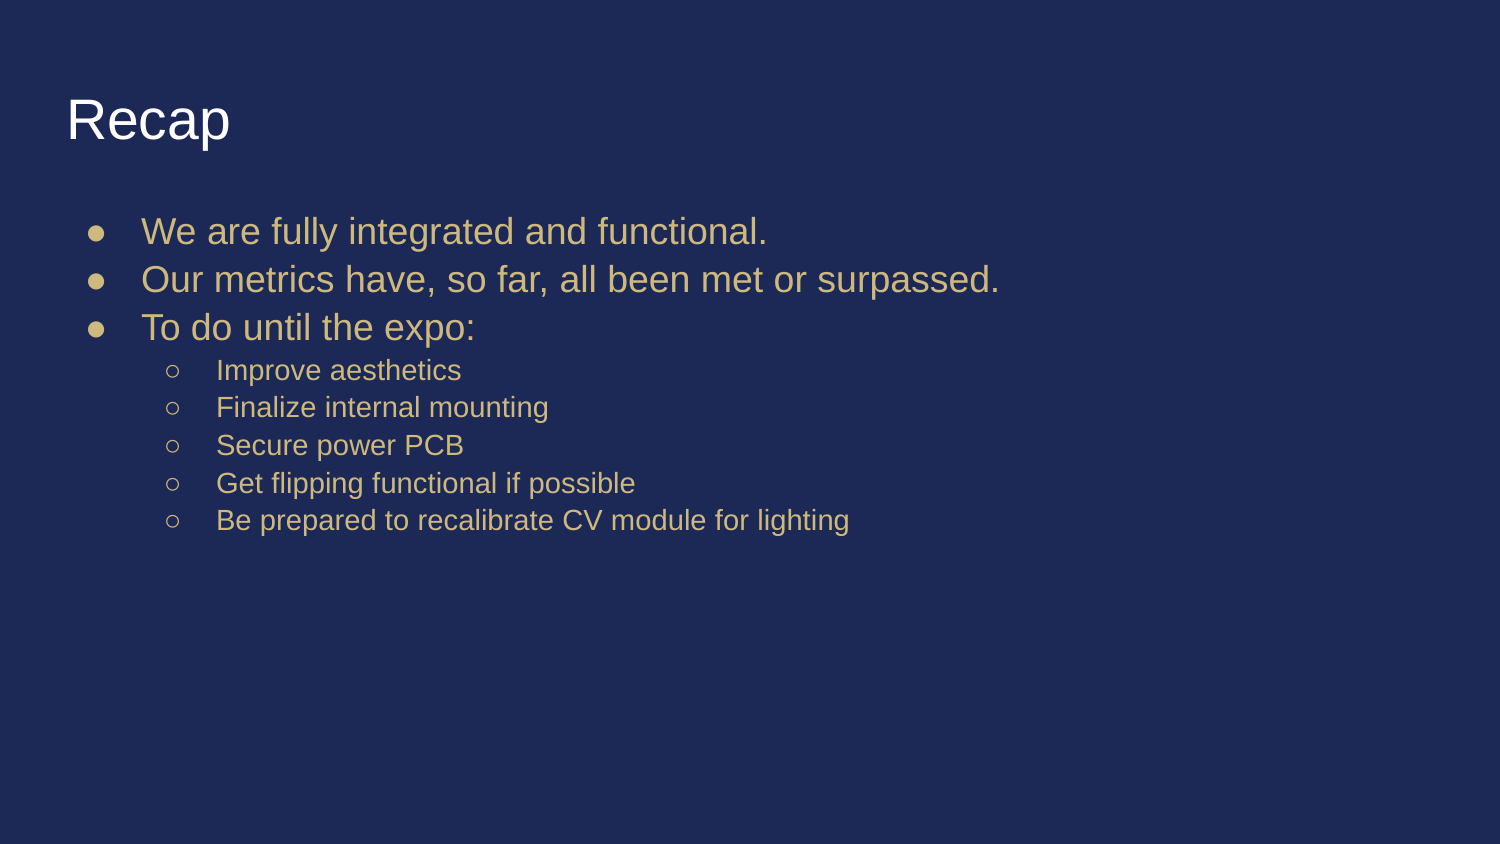

# Recap
We are fully integrated and functional.
Our metrics have, so far, all been met or surpassed.
To do until the expo:
Improve aesthetics
Finalize internal mounting
Secure power PCB
Get flipping functional if possible
Be prepared to recalibrate CV module for lighting